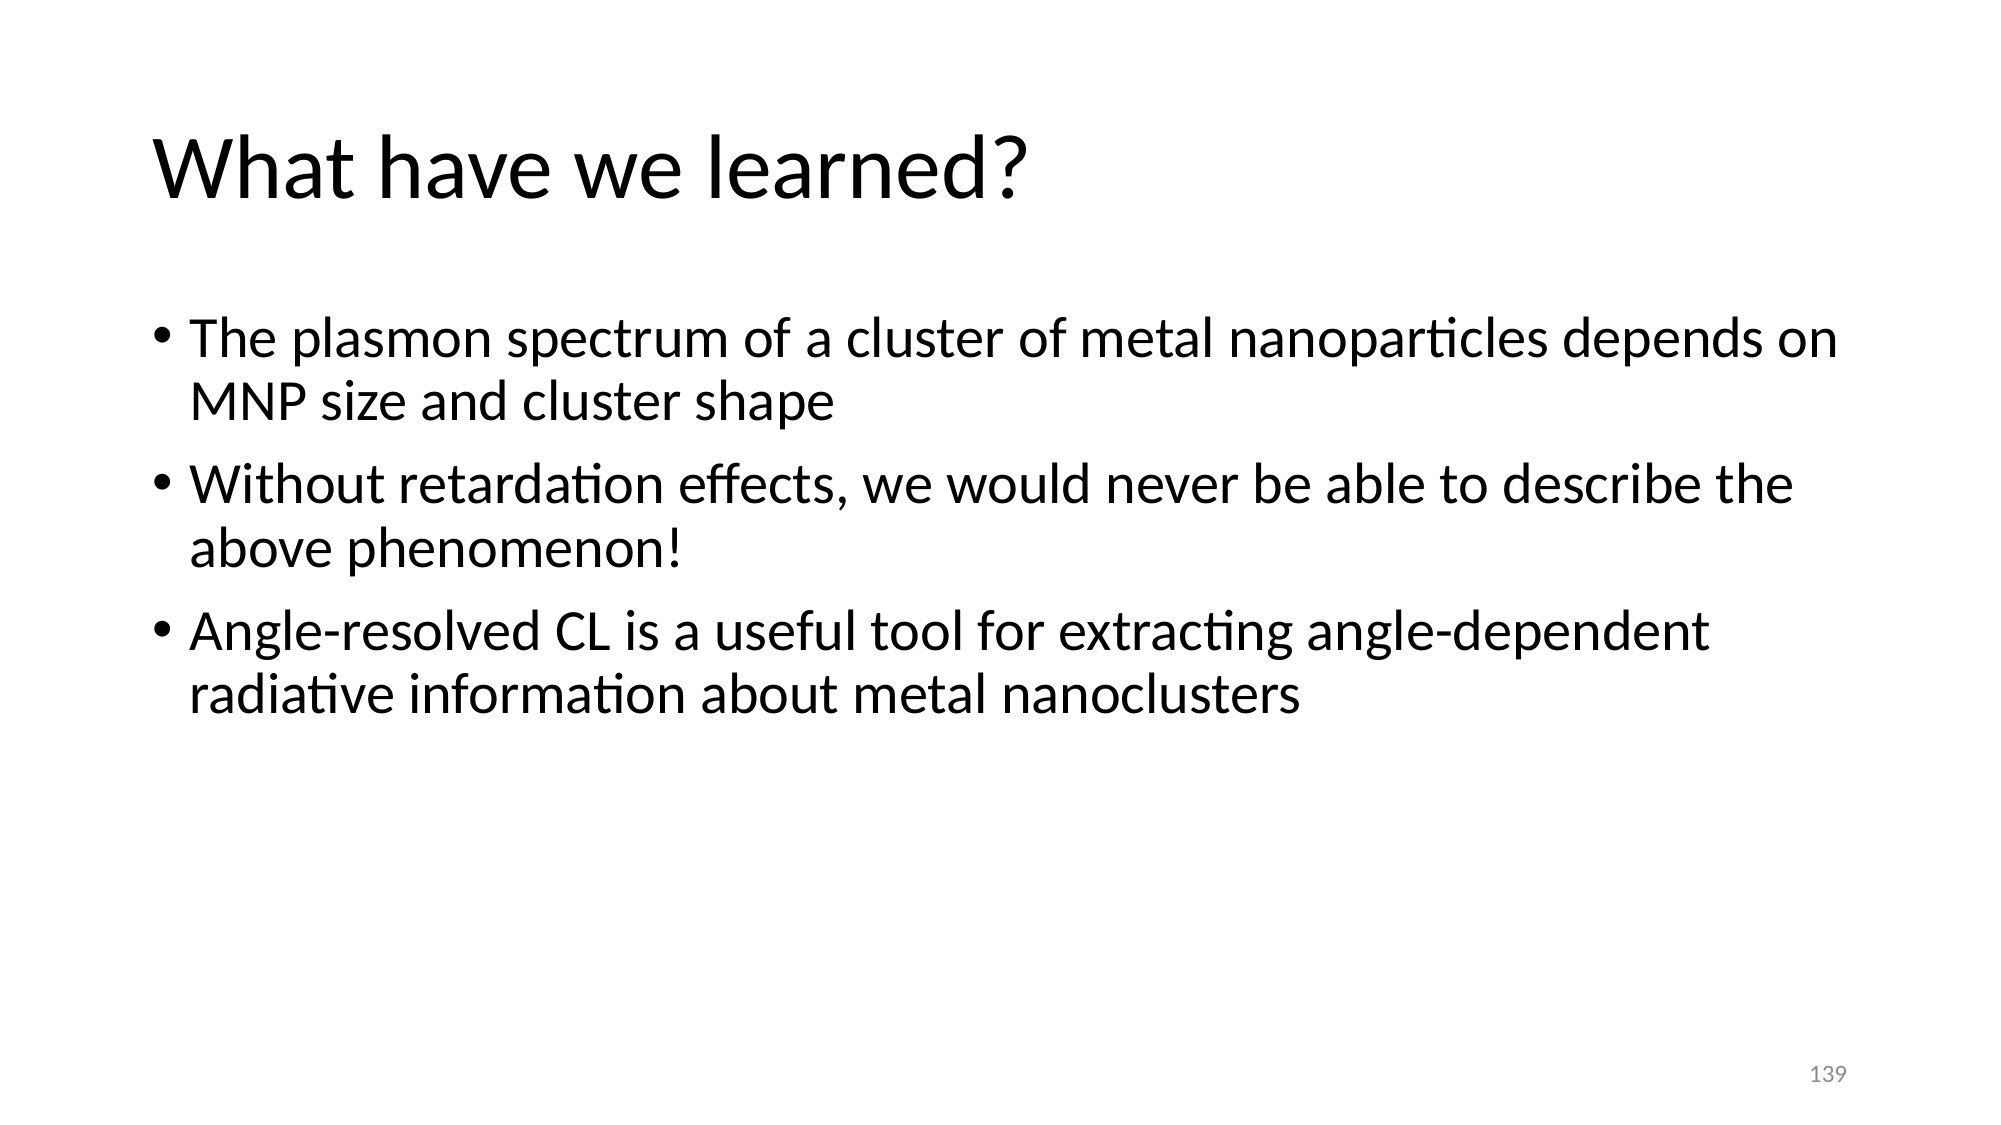

# What have we learned?
The plasmon spectrum of a cluster of metal nanoparticles depends on MNP size and cluster shape
Without retardation effects, we would never be able to describe the above phenomenon!
Angle-resolved CL is a useful tool for extracting angle-dependent radiative information about metal nanoclusters
139